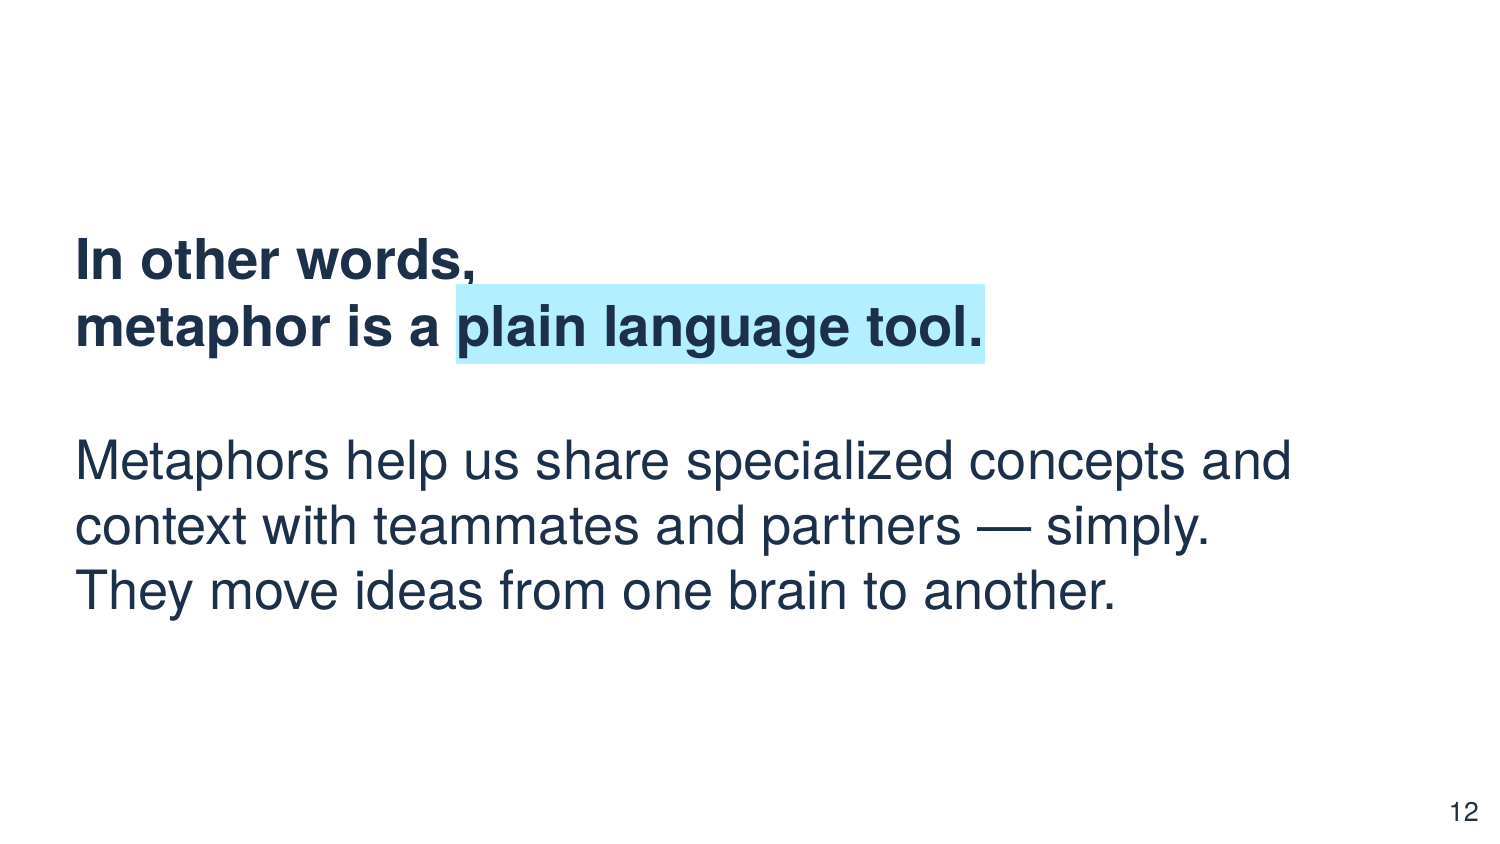

# In other words,
metaphor is a plain language tool.

Metaphors help us share specialized concepts and context with teammates and partners — simply. They move ideas from one brain to another.
12